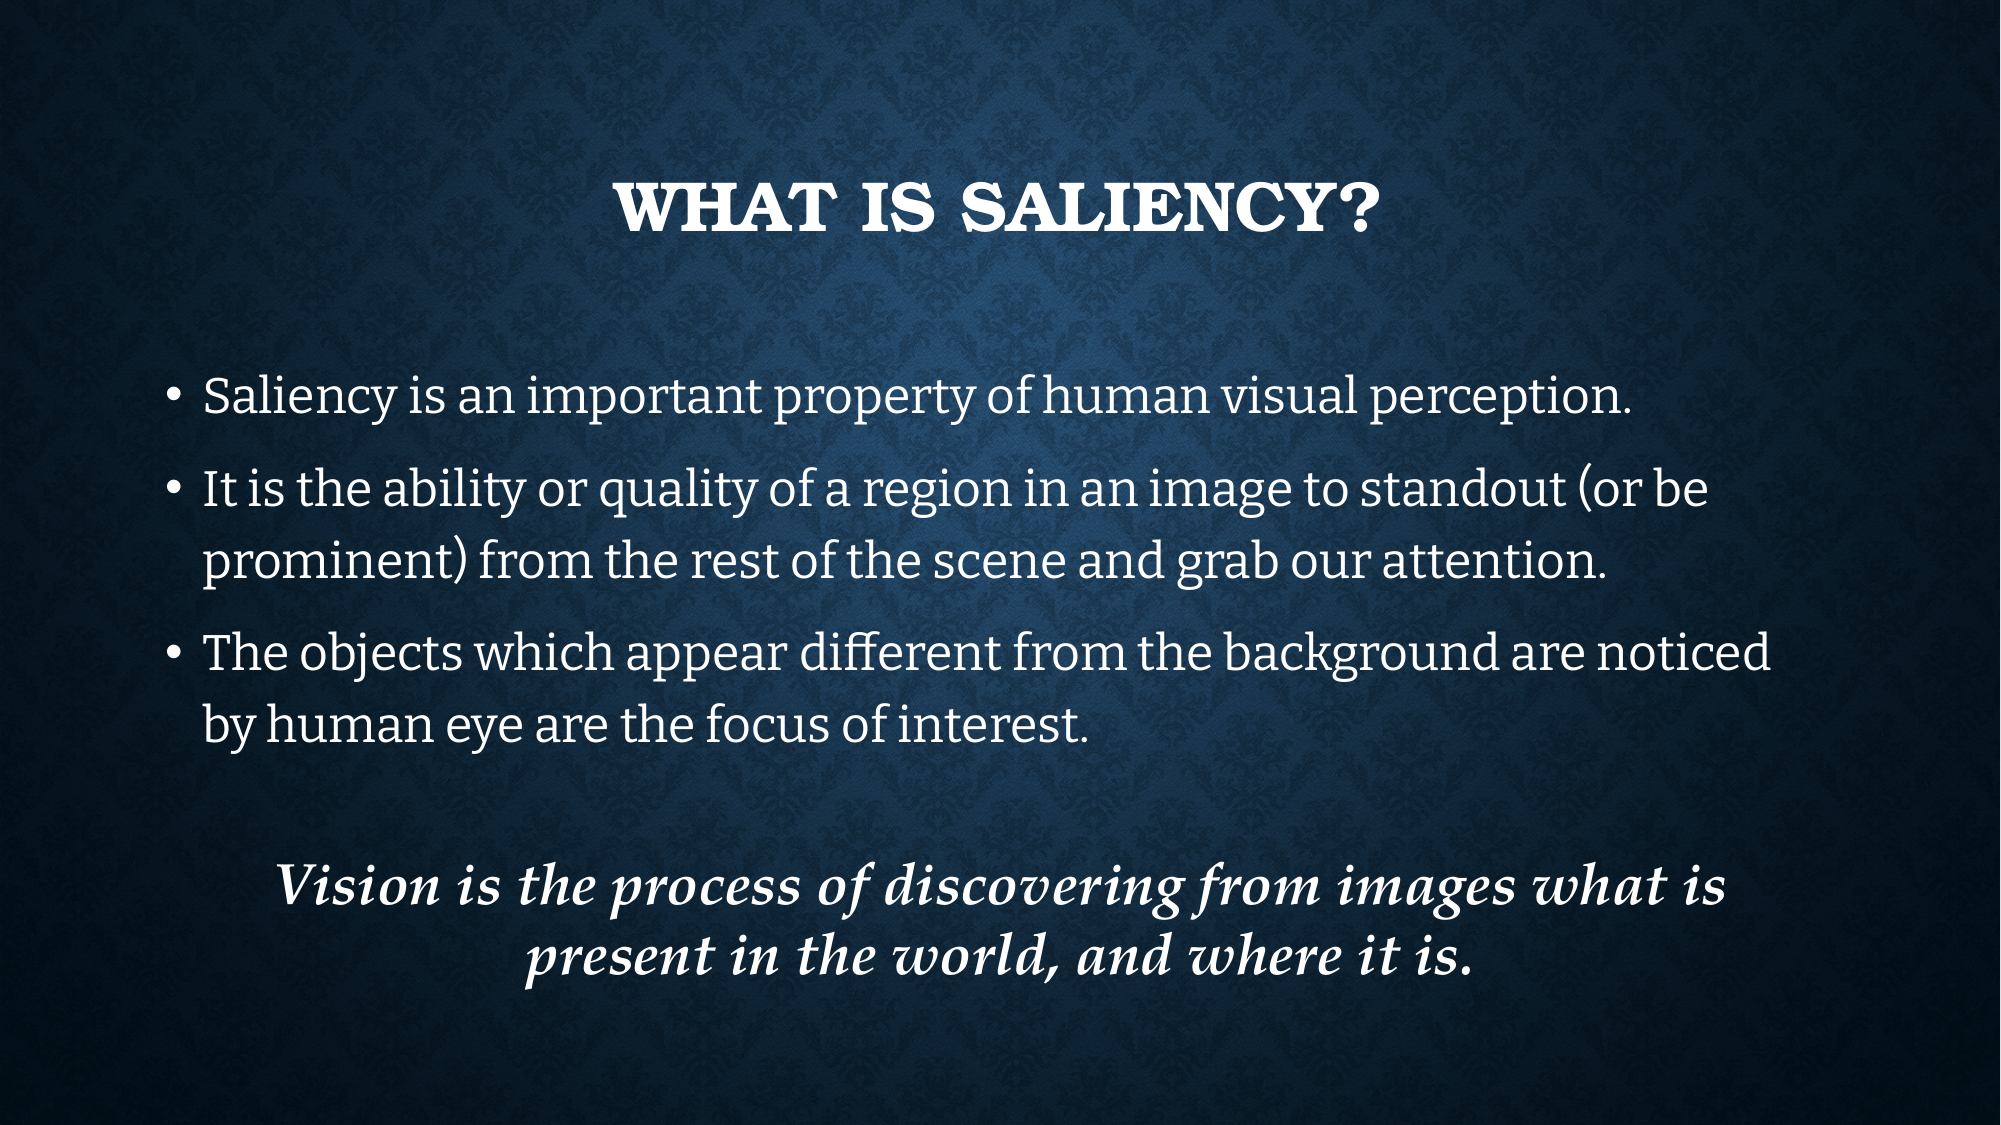

# What is saliency?
Saliency is an important property of human visual perception.
It is the ability or quality of a region in an image to standout (or be prominent) from the rest of the scene and grab our attention.
The objects which appear different from the background are noticed by human eye are the focus of interest.
Vision is the process of discovering from images what is present in the world, and where it is.